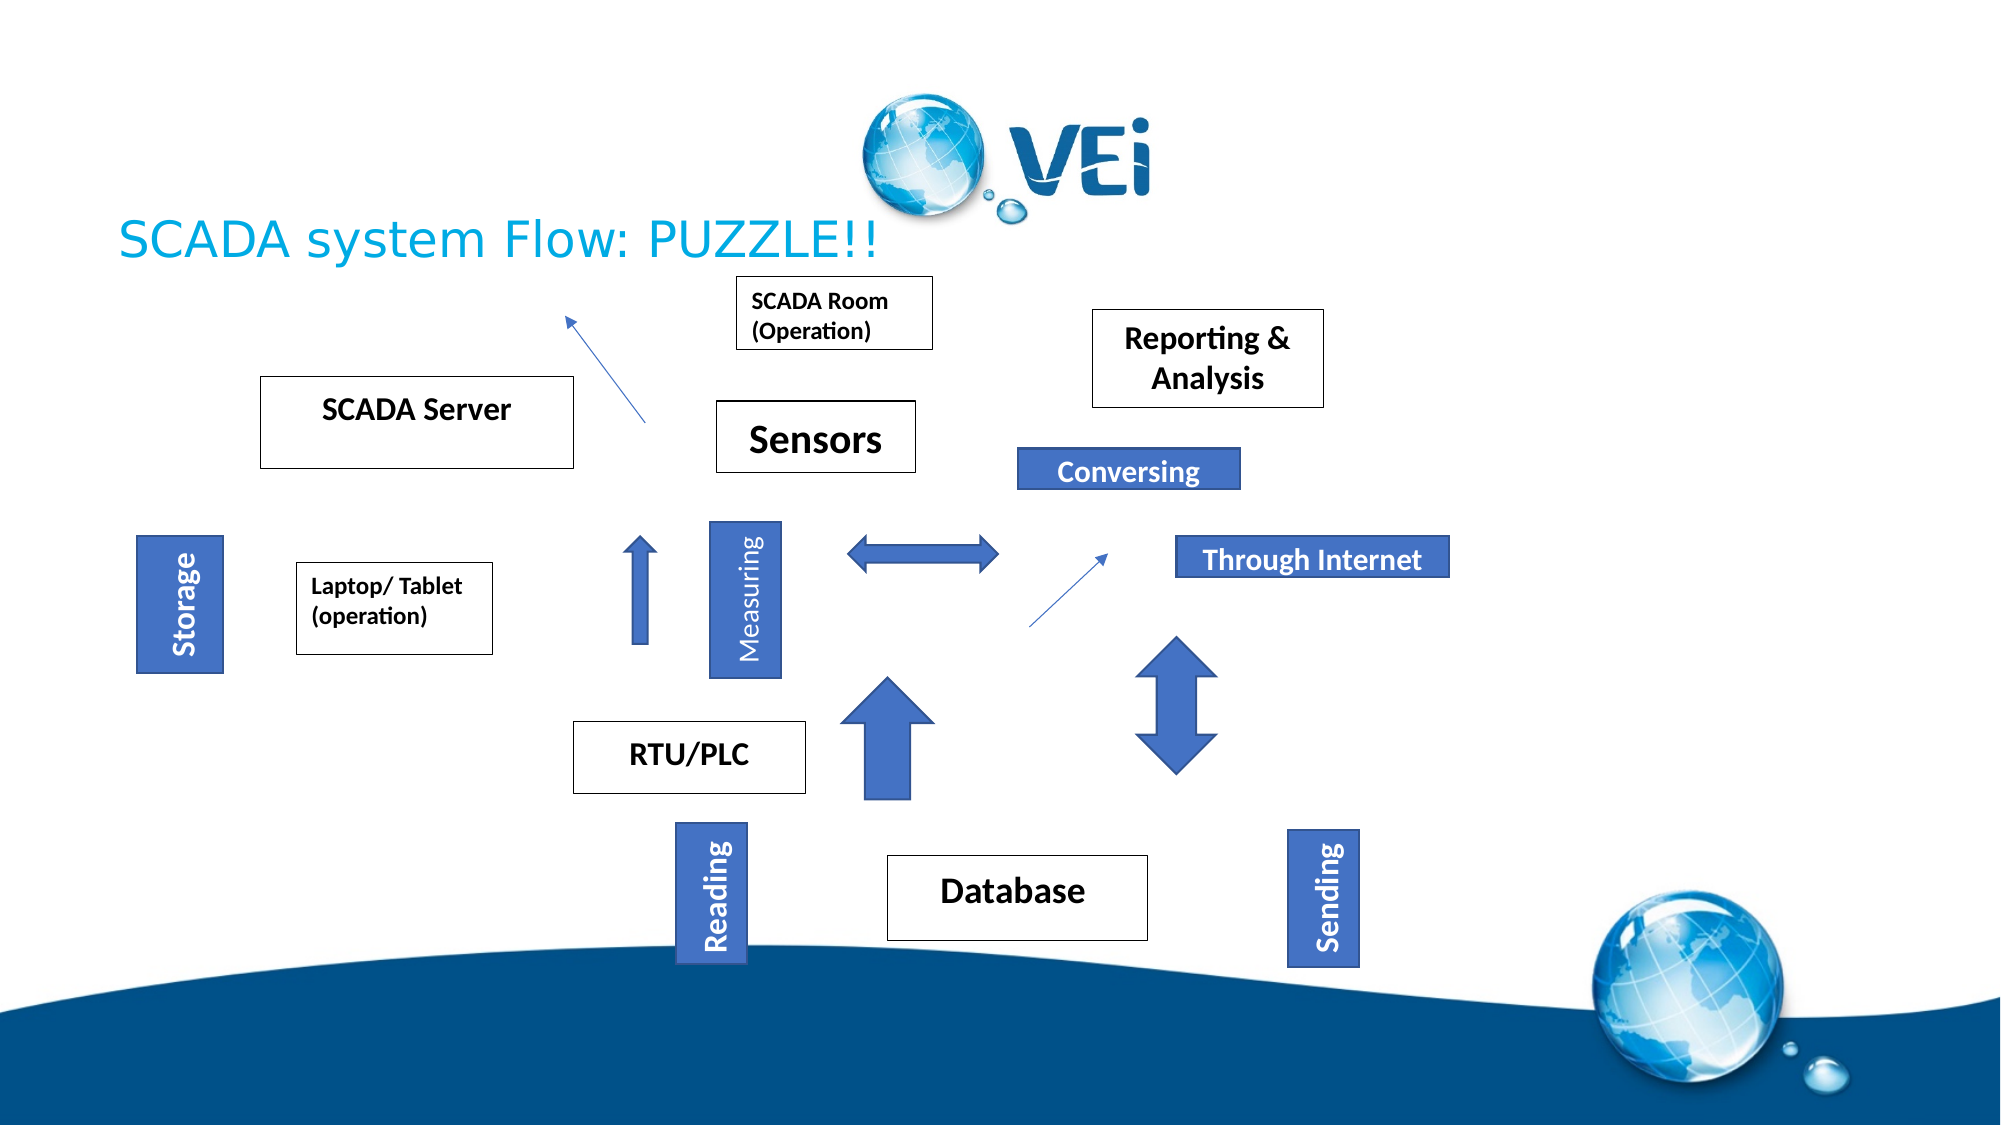

# SCADA system Flow: PUZZLE!!
SCADA Room (Operation)

Laptop/ Tablet (operation)
Reporting & Analysis
SCADA Server
Storage

Reading
Database
Sensors
Measuring
Conversing
Through Internet

RTU/PLC
Sending